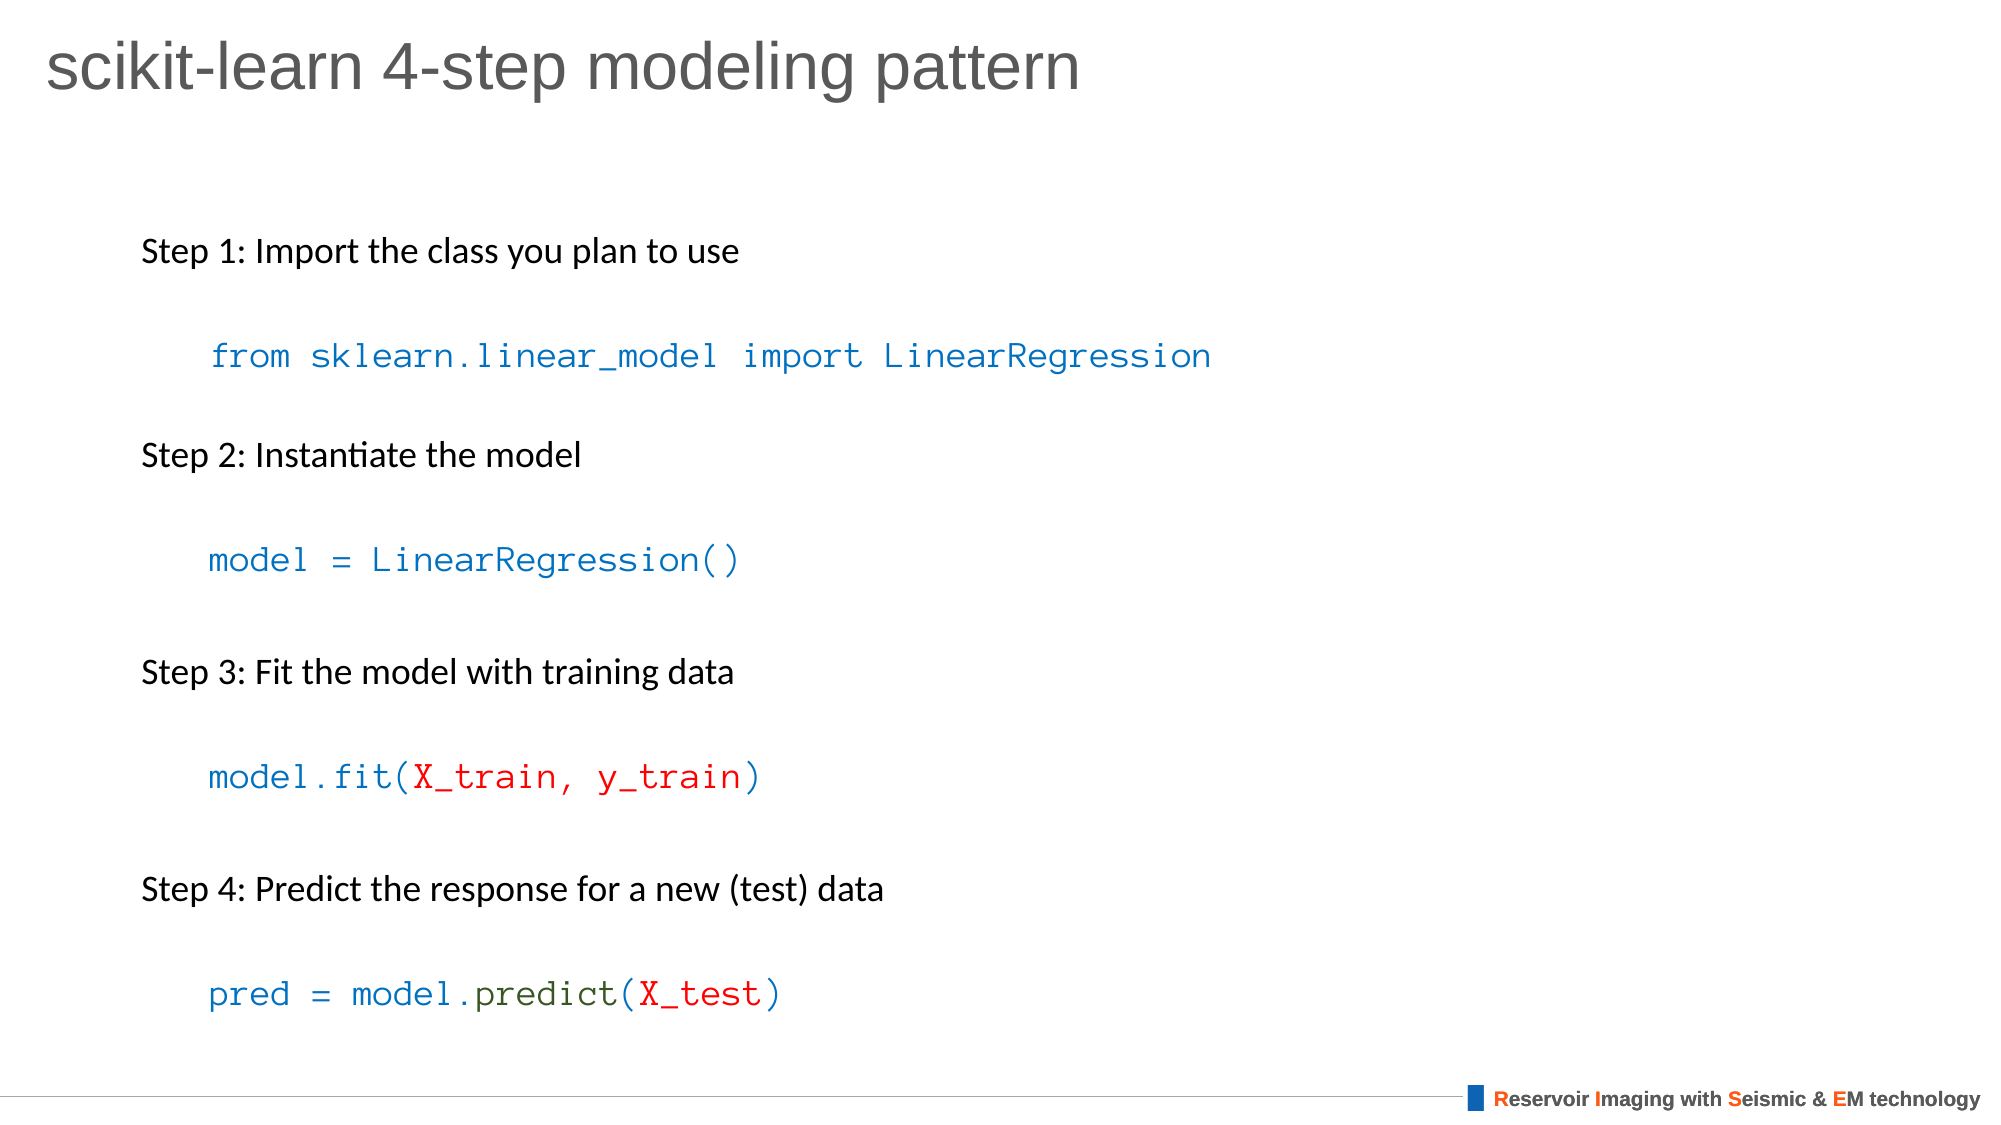

# scikit-learn 4-step modeling pattern
Step 1: Import the class you plan to use
from sklearn.linear_model import LinearRegression
Step 2: Instantiate the model
model = LinearRegression()
Step 3: Fit the model with training data
model.fit(X_train, y_train)
Step 4: Predict the response for a new (test) data
pred = model.predict(X_test)